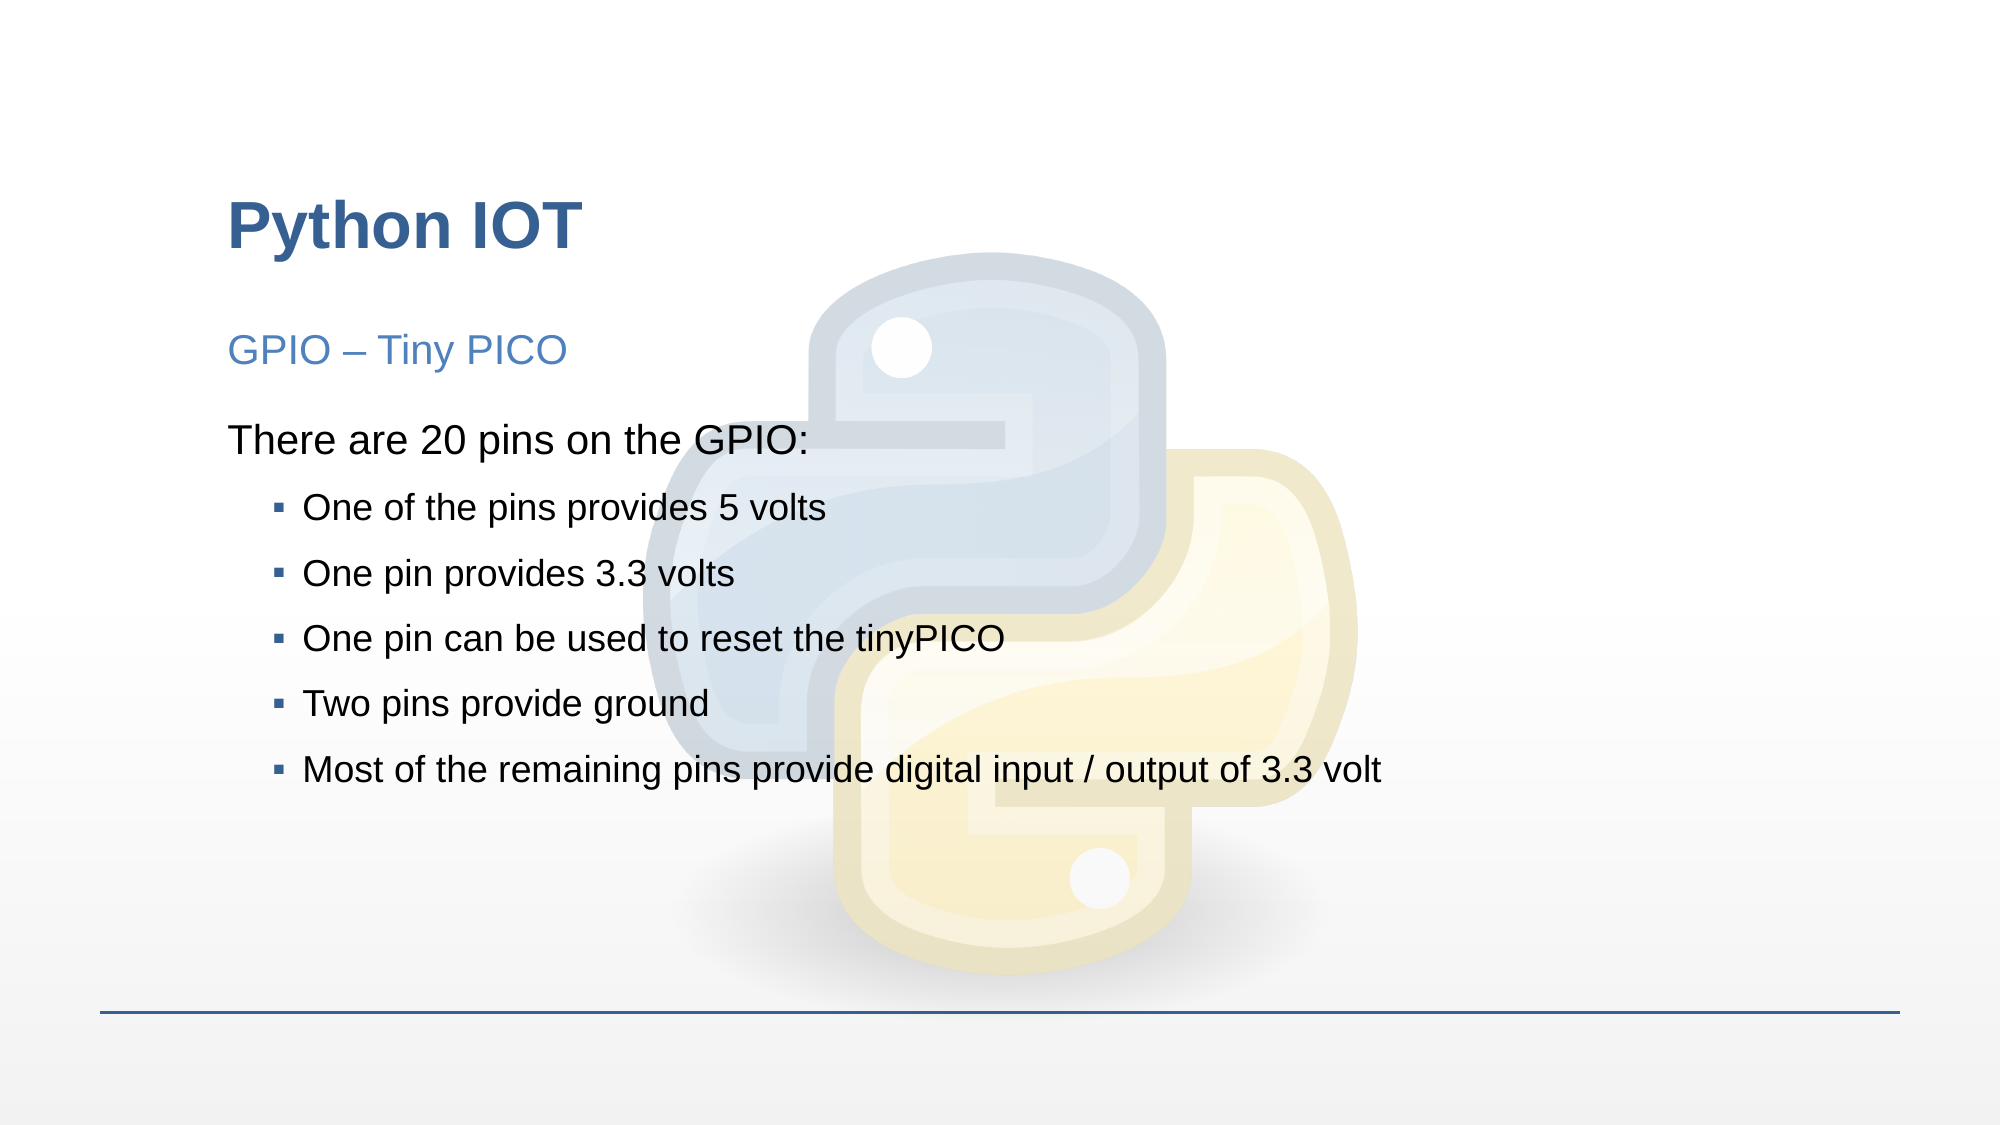

# Python IOT
GPIO – Tiny PICO
There are 20 pins on the GPIO:
One of the pins provides 5 volts
One pin provides 3.3 volts
One pin can be used to reset the tinyPICO
Two pins provide ground
Most of the remaining pins provide digital input / output of 3.3 volt